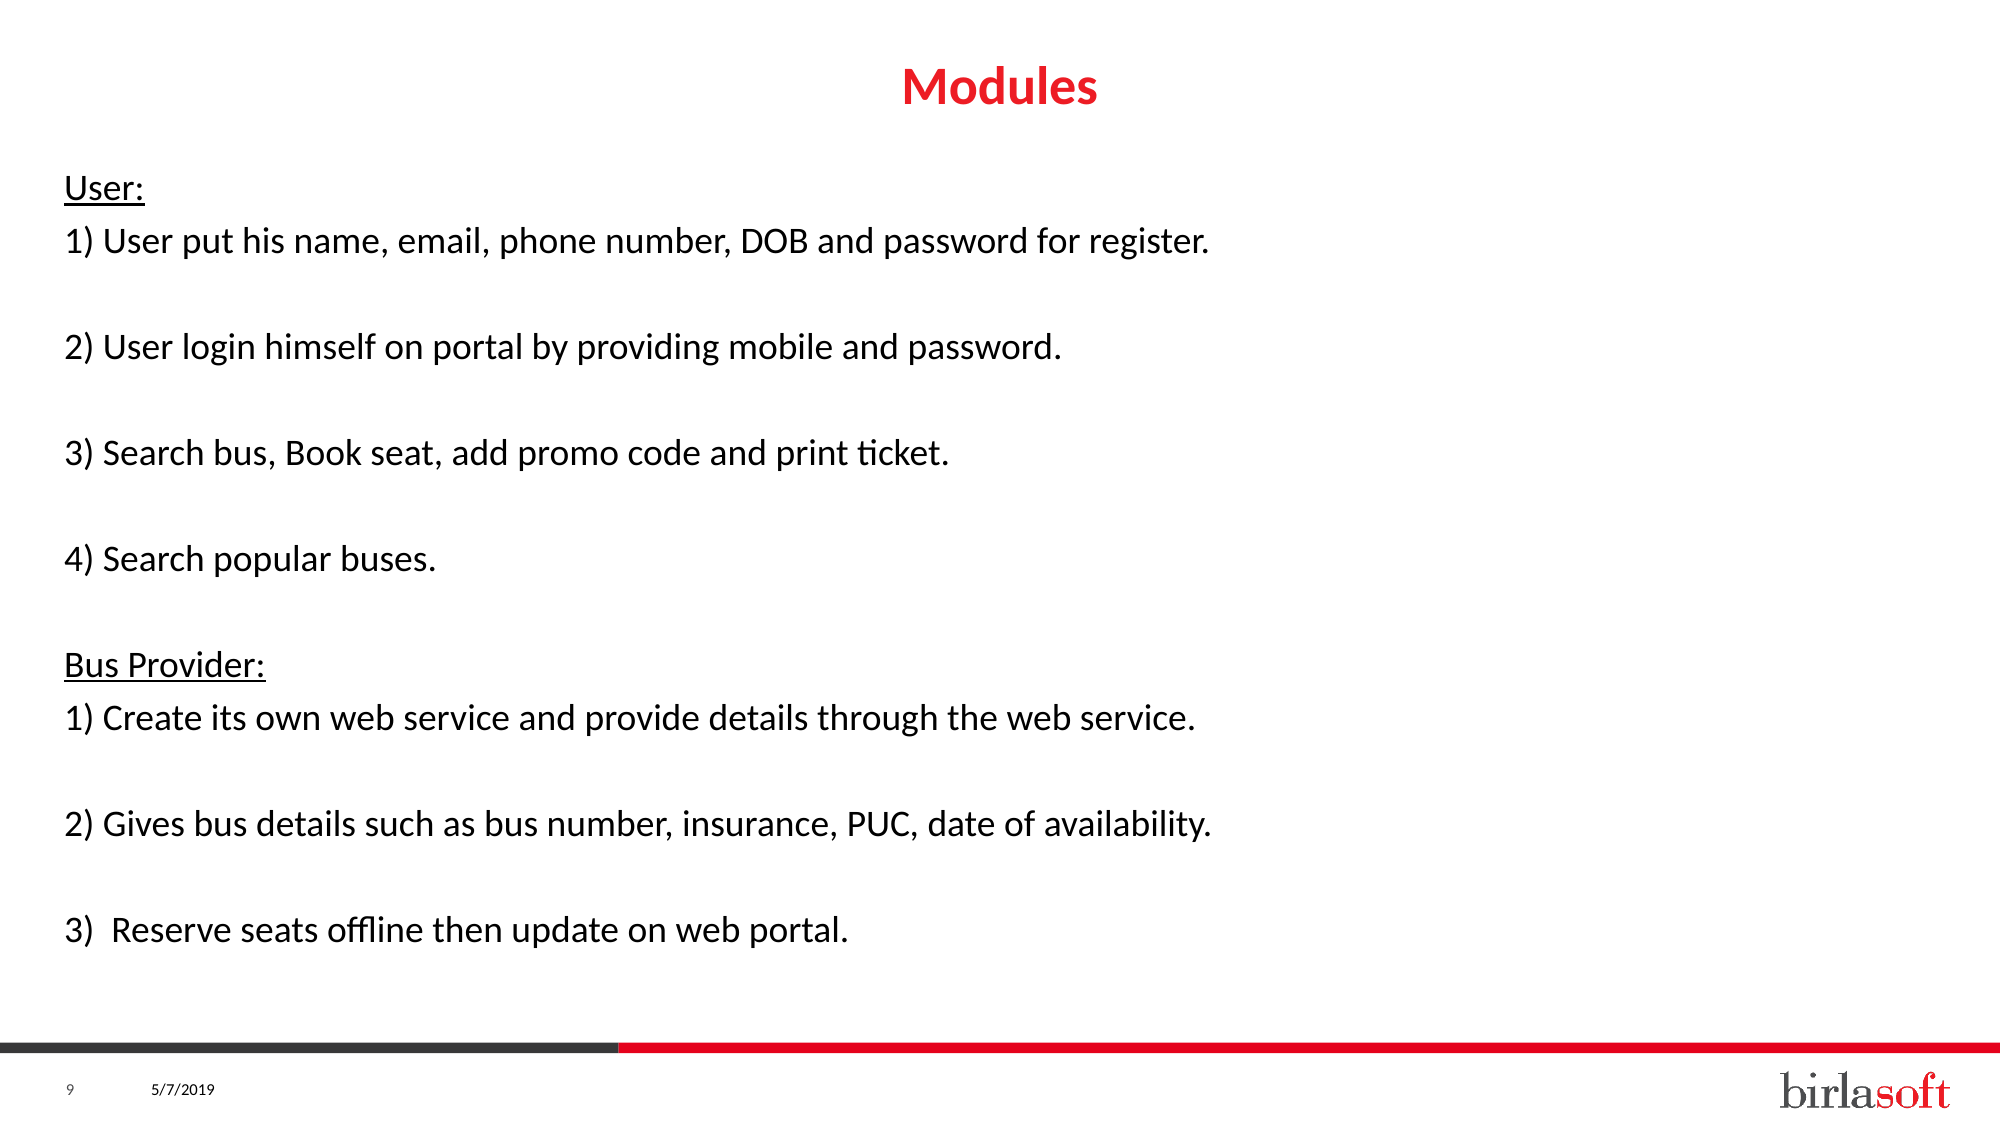

# Modules
User:
1) User put his name, email, phone number, DOB and password for register.

2) User login himself on portal by providing mobile and password.

3) Search bus, Book seat, add promo code and print ticket.

4) Search popular buses.

Bus Provider:
1) Create its own web service and provide details through the web service.

2) Gives bus details such as bus number, insurance, PUC, date of availability.

3)  Reserve seats offline then update on web portal.

5/7/2019
9